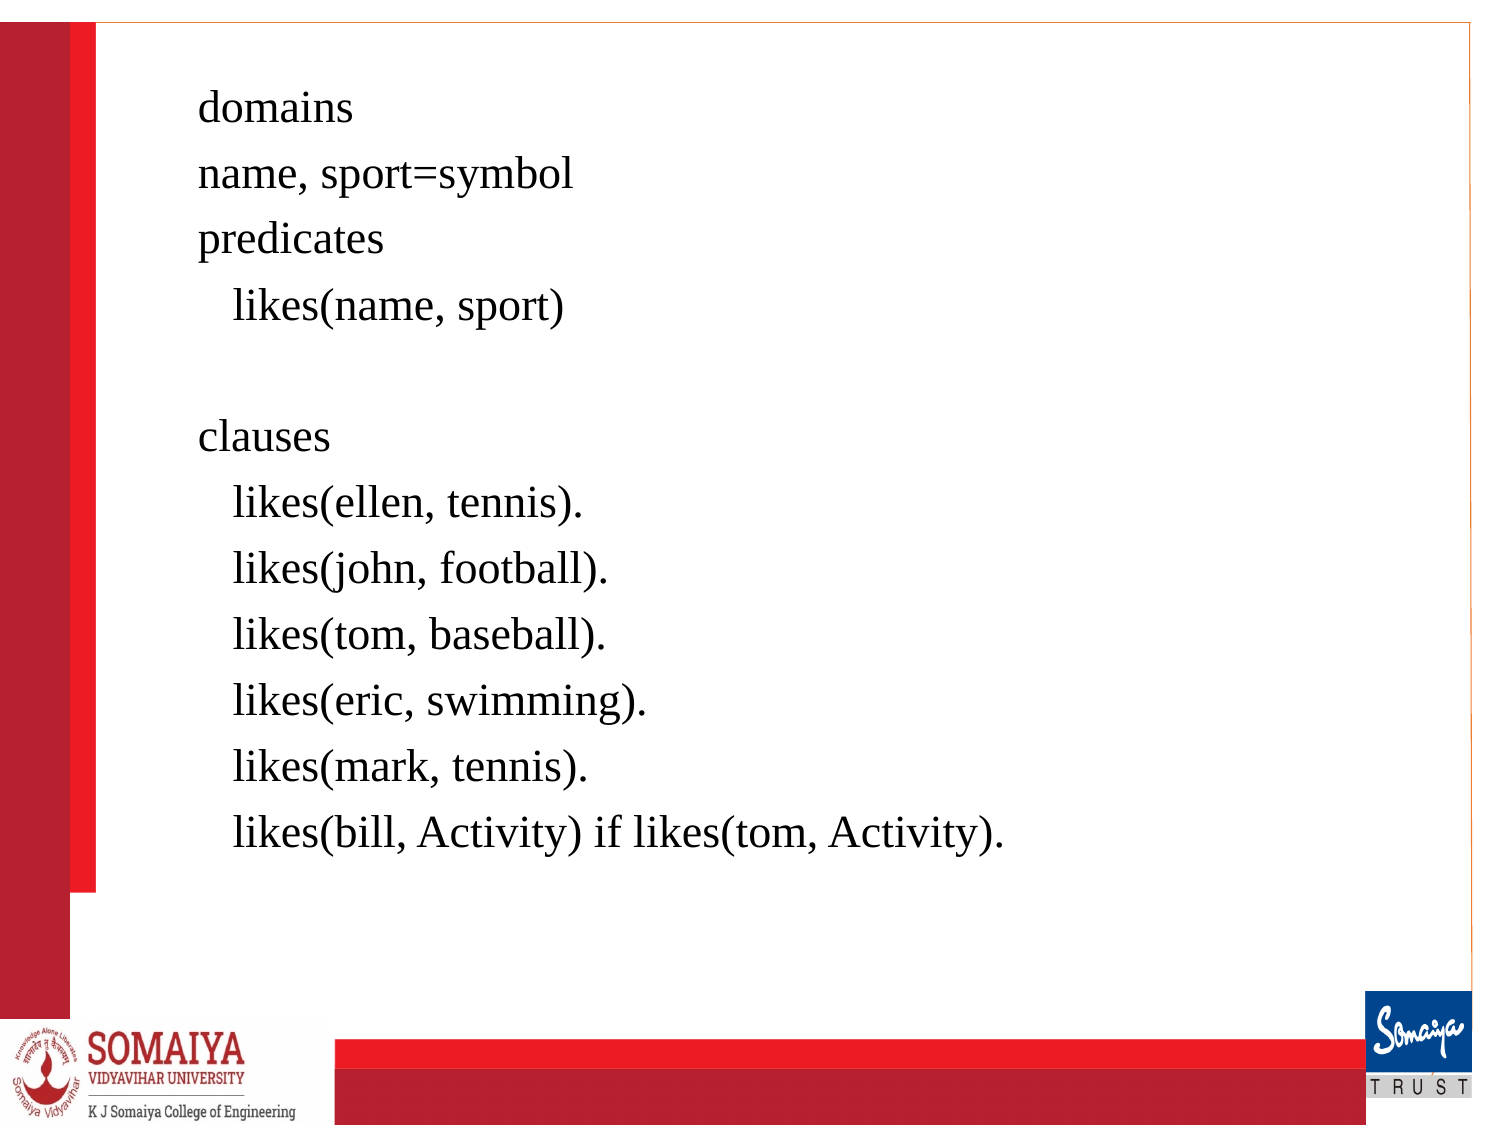

domains
name, sport=symbol
predicates
   likes(name, sport)

clauses
   likes(ellen, tennis).
   likes(john, football).
   likes(tom, baseball).
   likes(eric, swimming).
   likes(mark, tennis).
   likes(bill, Activity) if likes(tom, Activity).